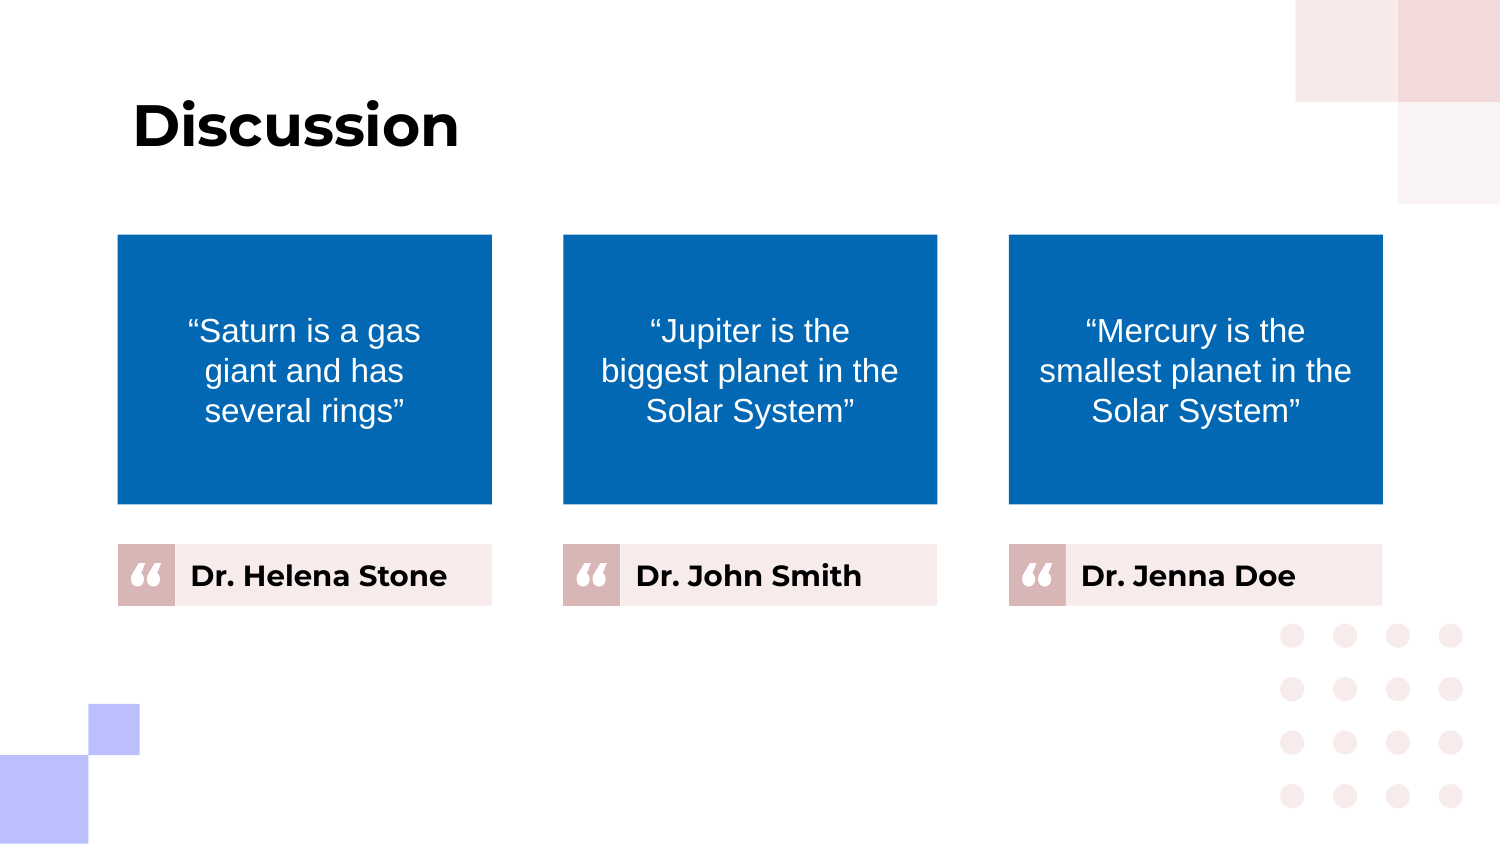

# Discussion
“Saturn is a gas giant and has several rings”
“Jupiter is the biggest planet in the Solar System”
“Mercury is the smallest planet in the Solar System”
Dr. Helena Stone

Dr. John Smith

Dr. Jenna Doe